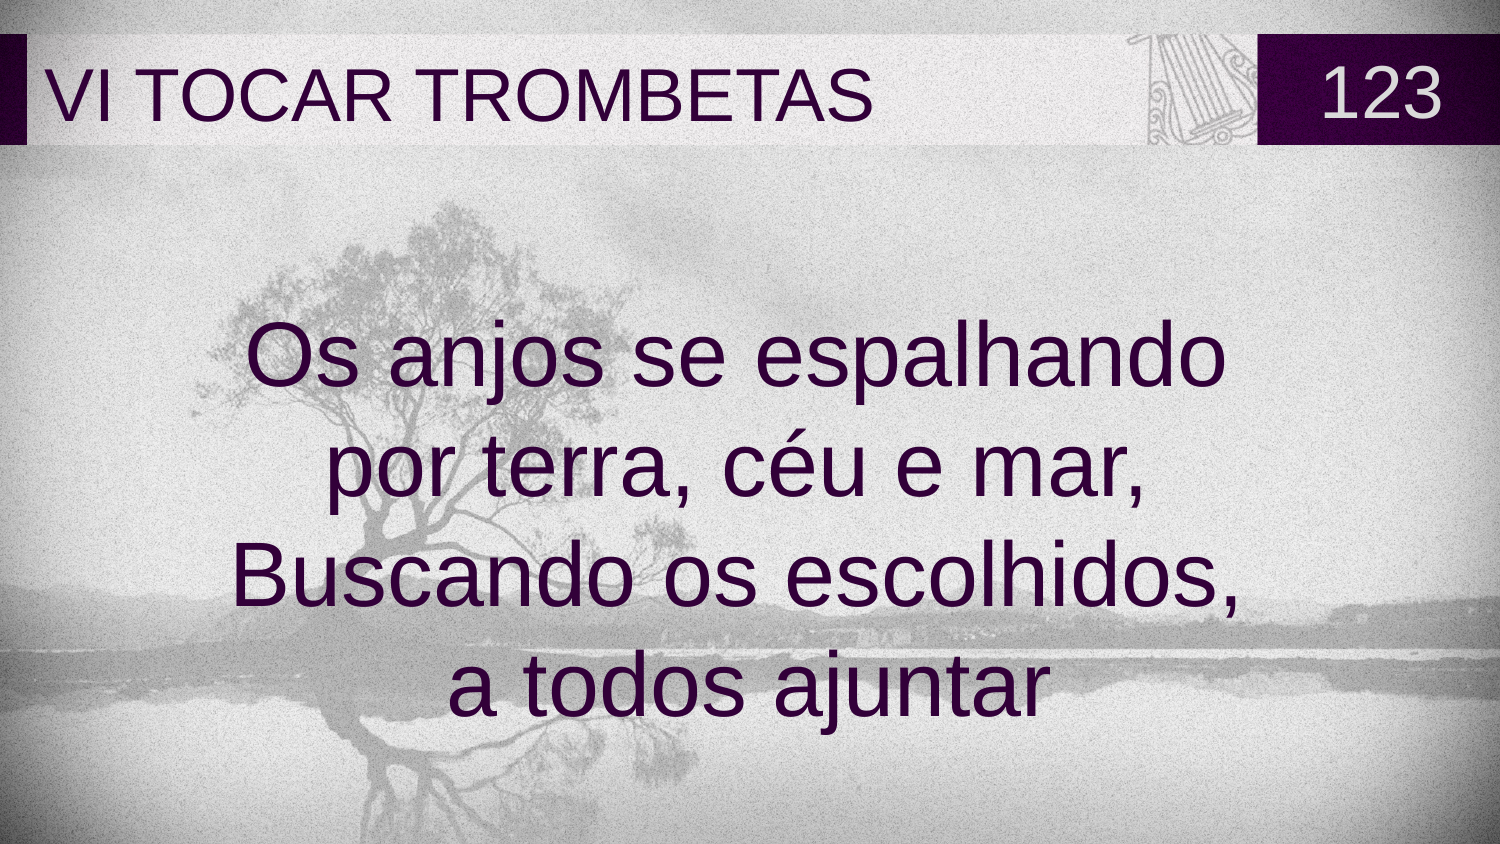

# VI TOCAR TROMBETAS
123
Os anjos se espalhando
por terra, céu e mar,
Buscando os escolhidos,
a todos ajuntar